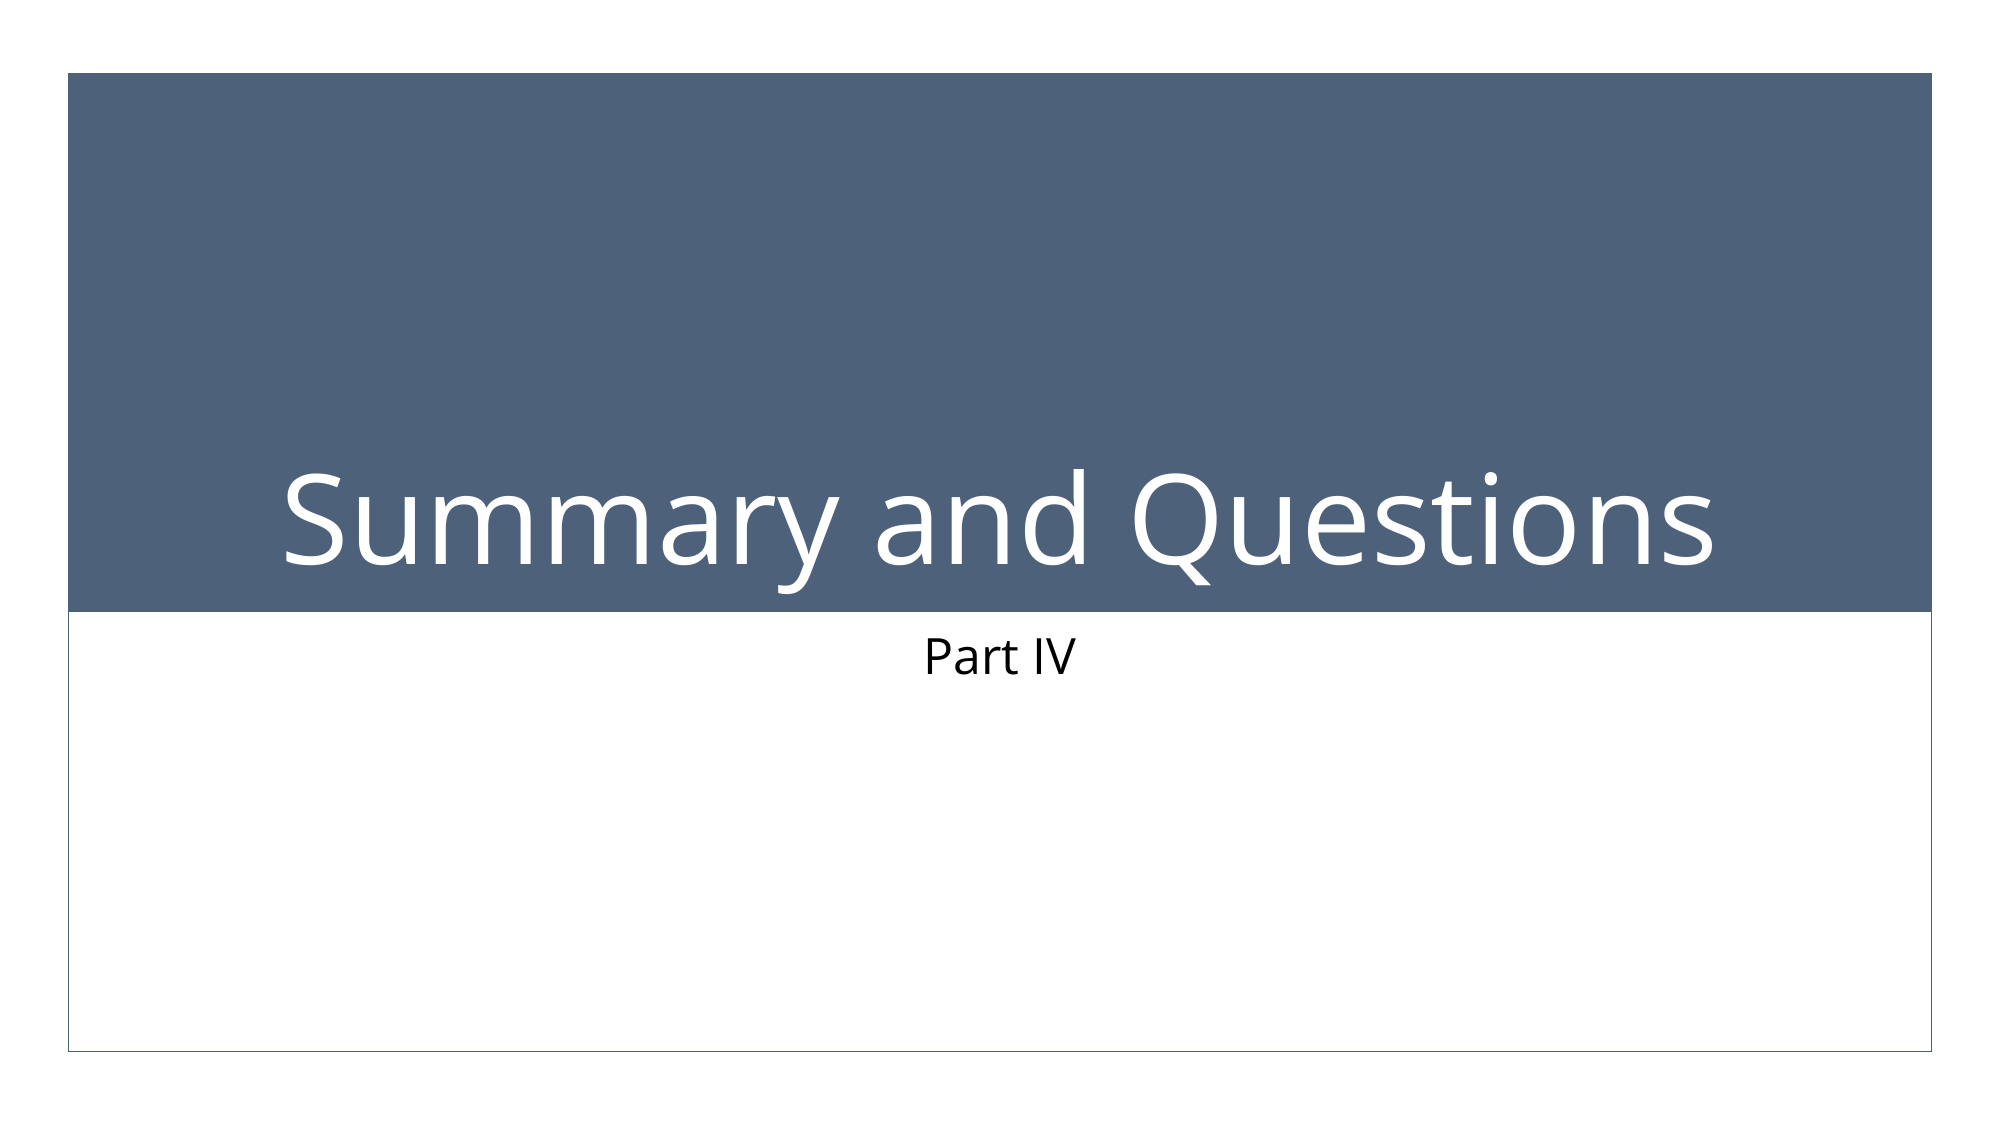

13
# Summary and Questions
Part IV